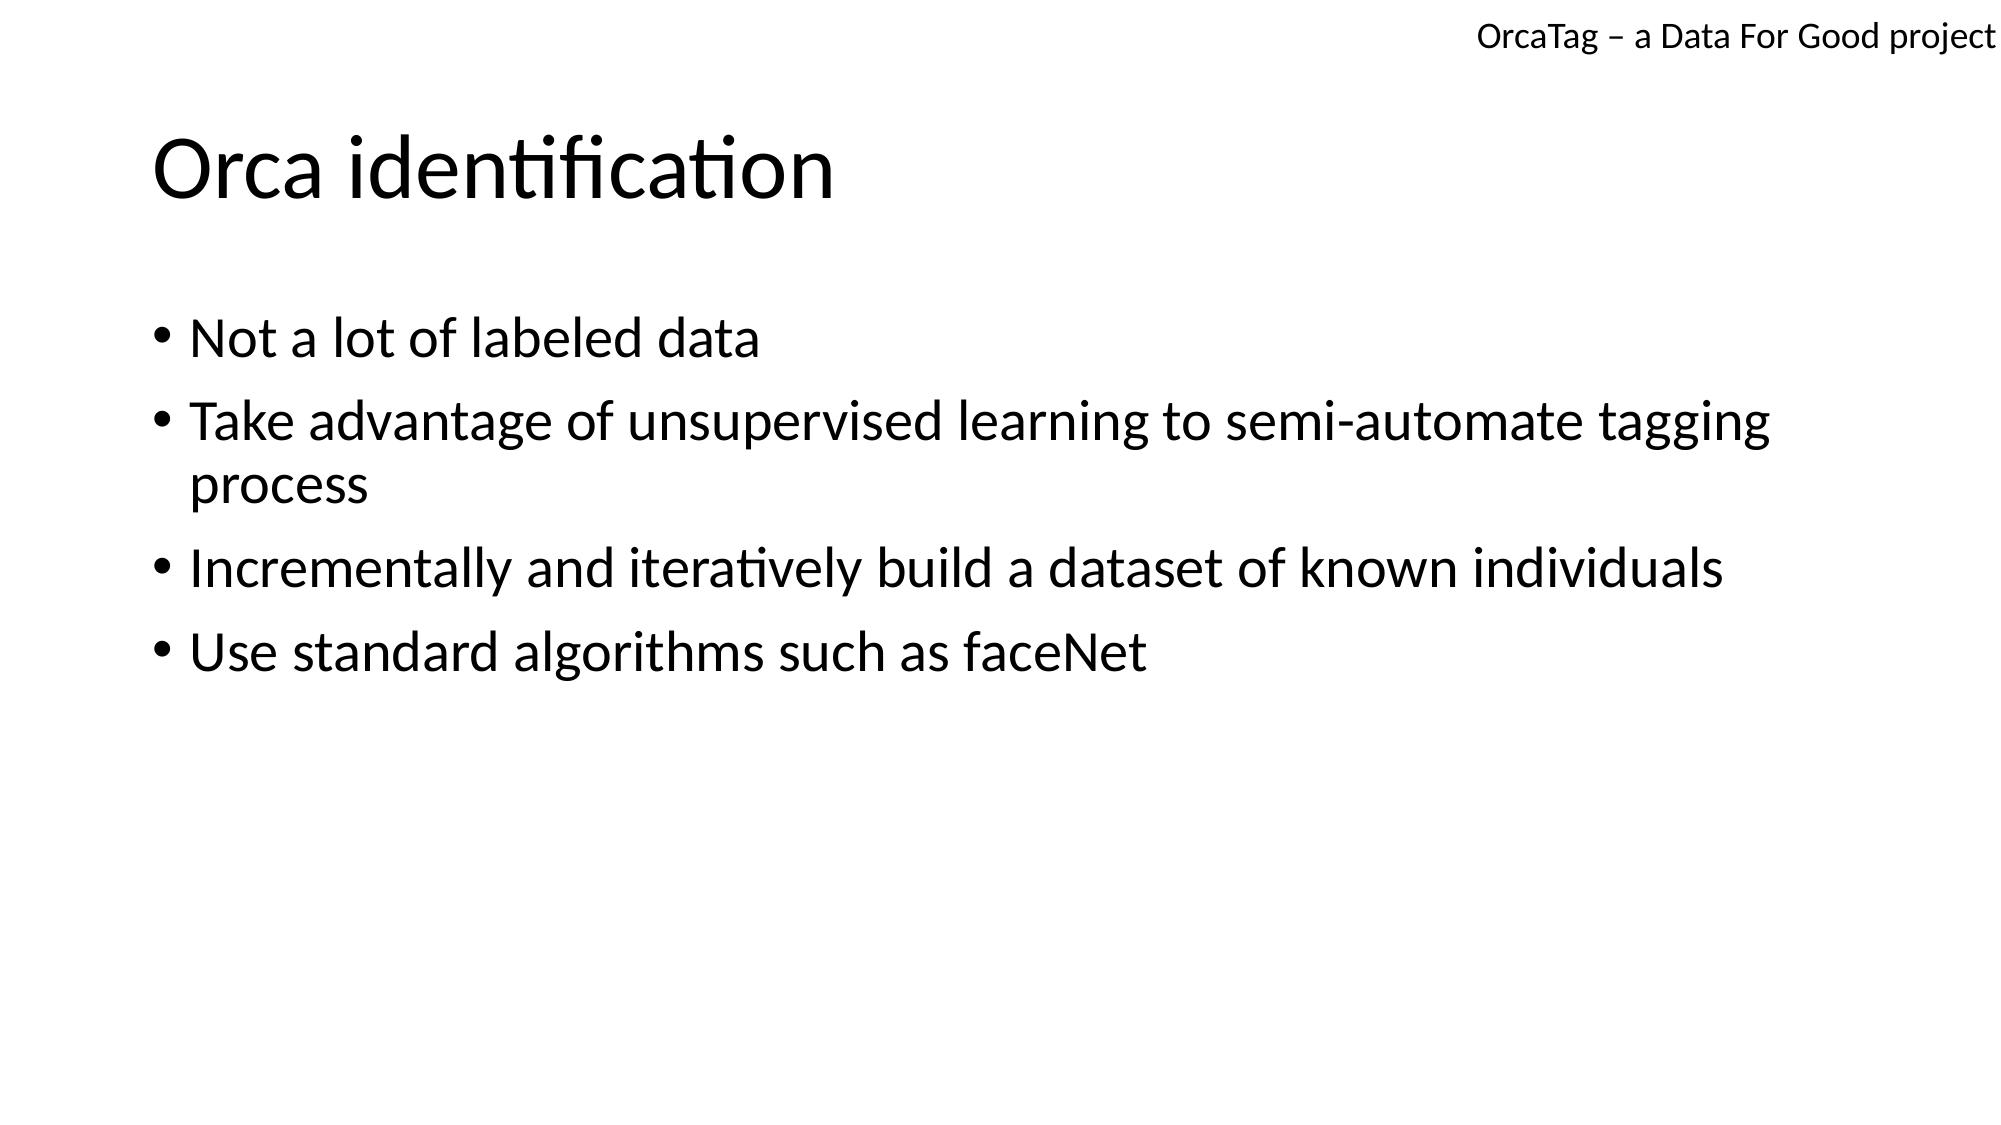

# Orca identification
Not a lot of labeled data
Take advantage of unsupervised learning to semi-automate tagging process
Incrementally and iteratively build a dataset of known individuals
Use standard algorithms such as faceNet